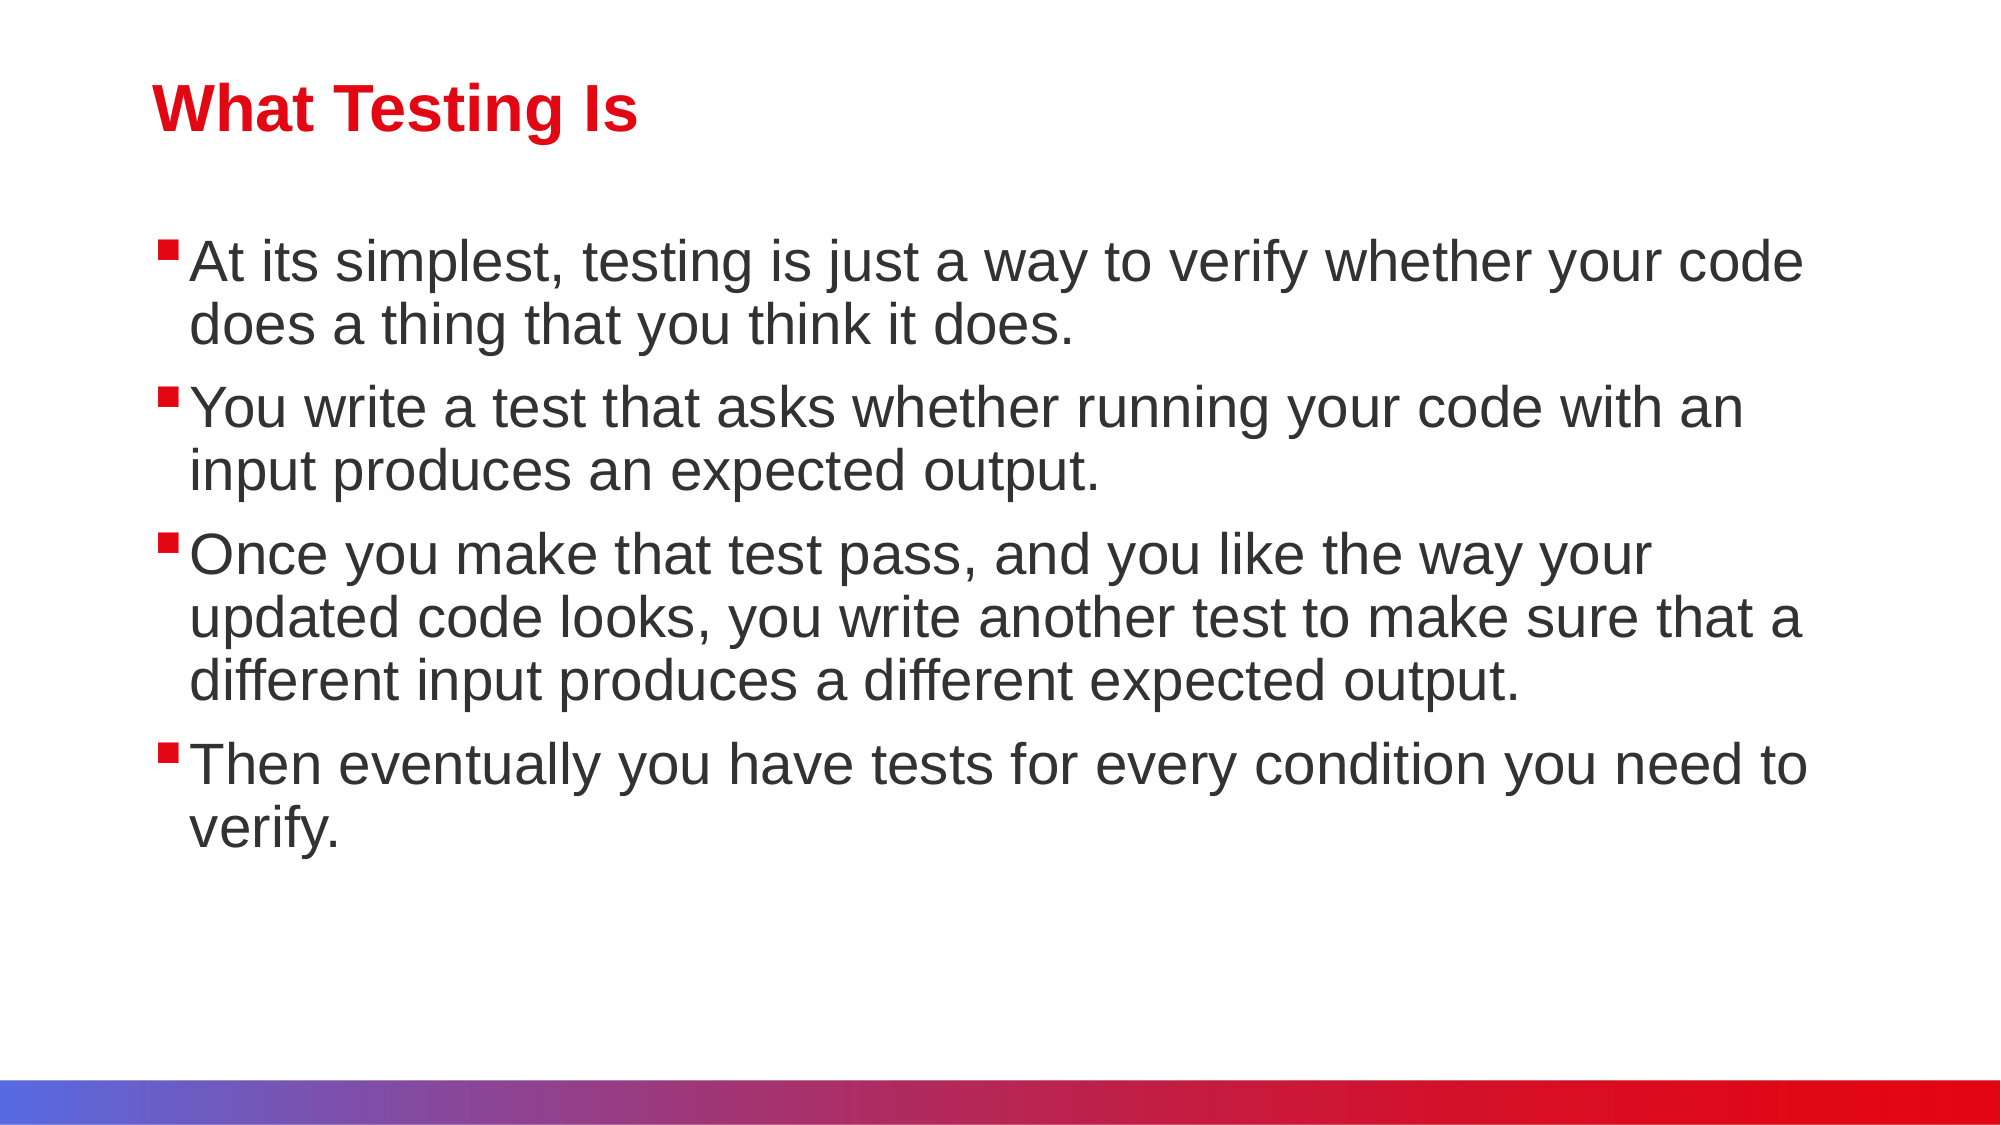

# What Testing Is
At its simplest, testing is just a way to verify whether your code does a thing that you think it does.
You write a test that asks whether running your code with an input produces an expected output.
Once you make that test pass, and you like the way your updated code looks, you write another test to make sure that a different input produces a different expected output.
Then eventually you have tests for every condition you need to verify.